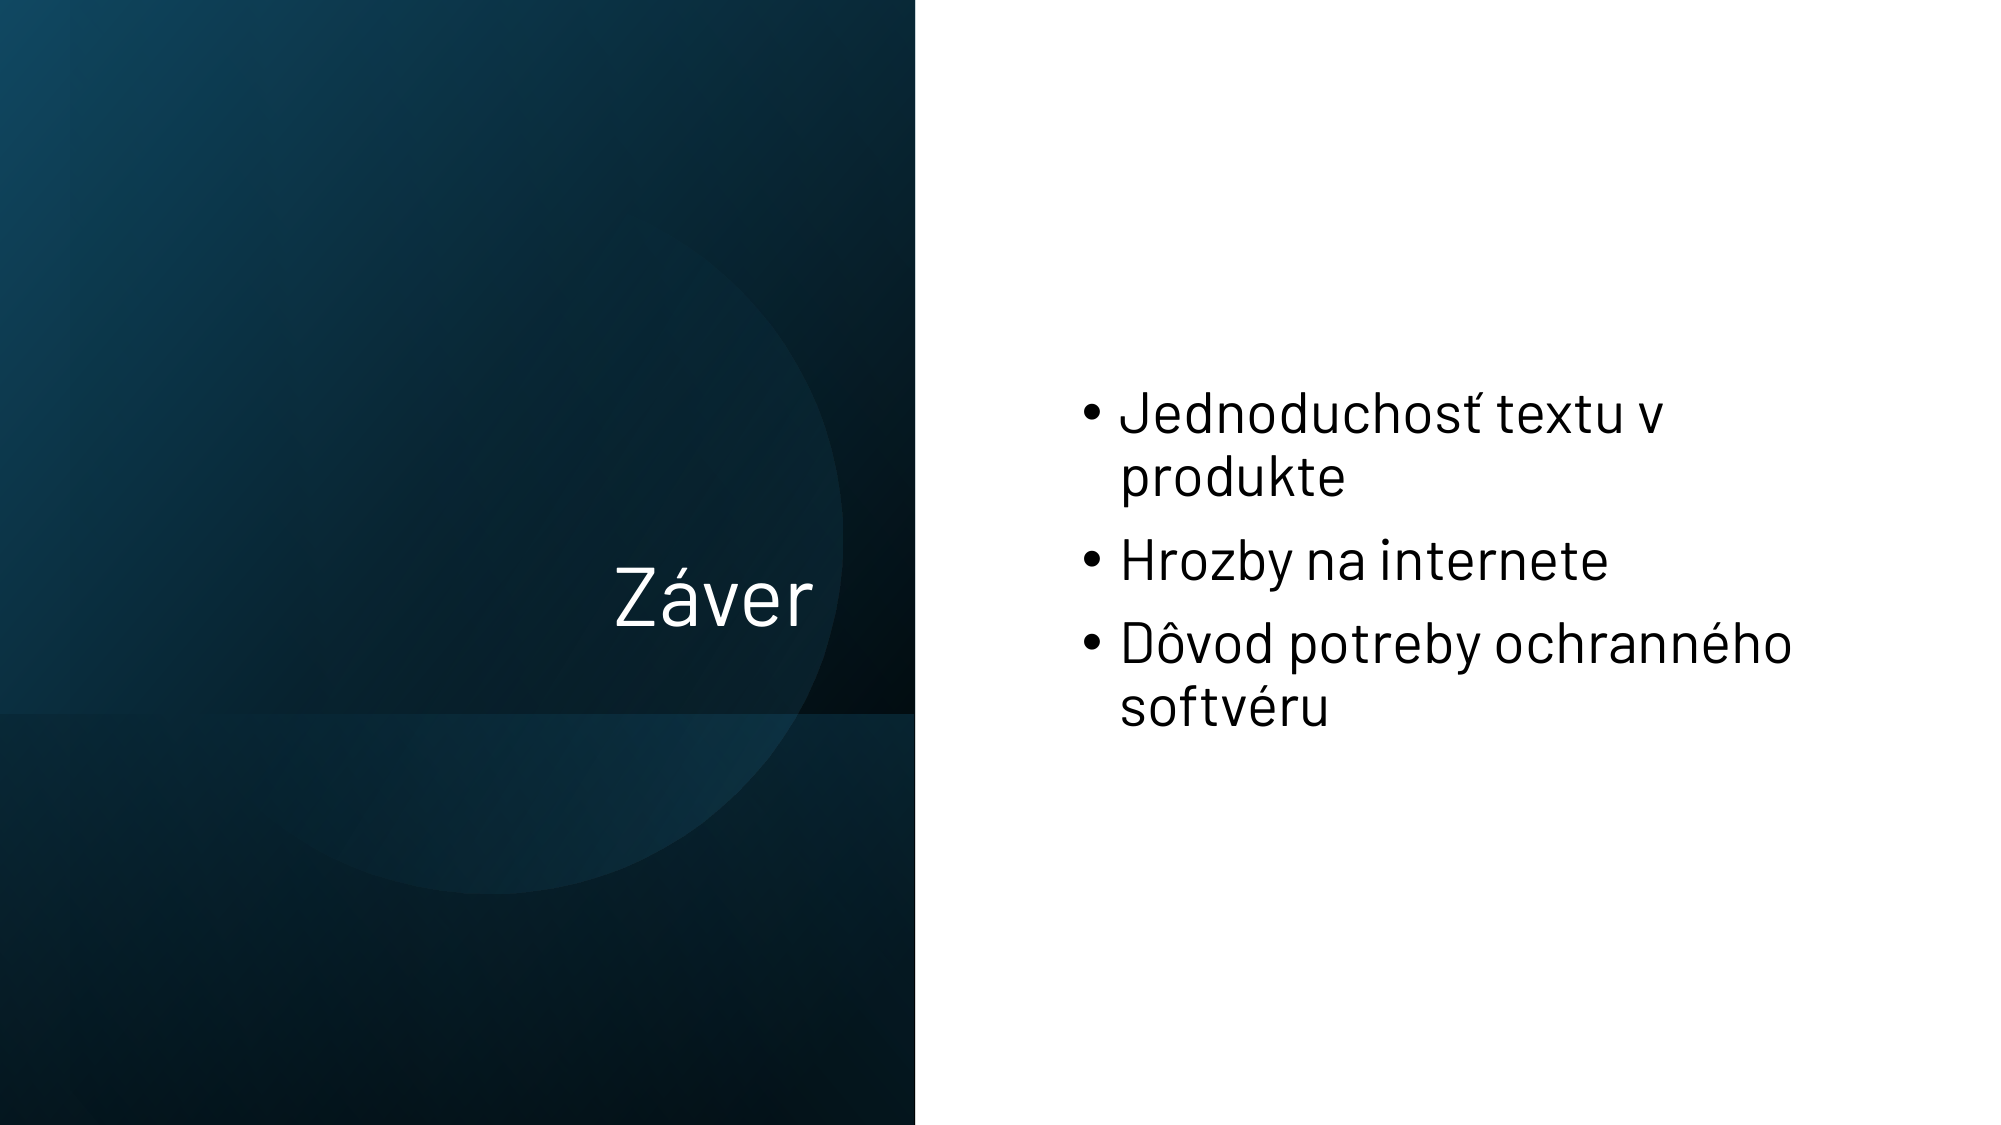

# Záver

Jednoduchosť textu v produkte
Hrozby na internete
Dôvod potreby ochranného softvéru